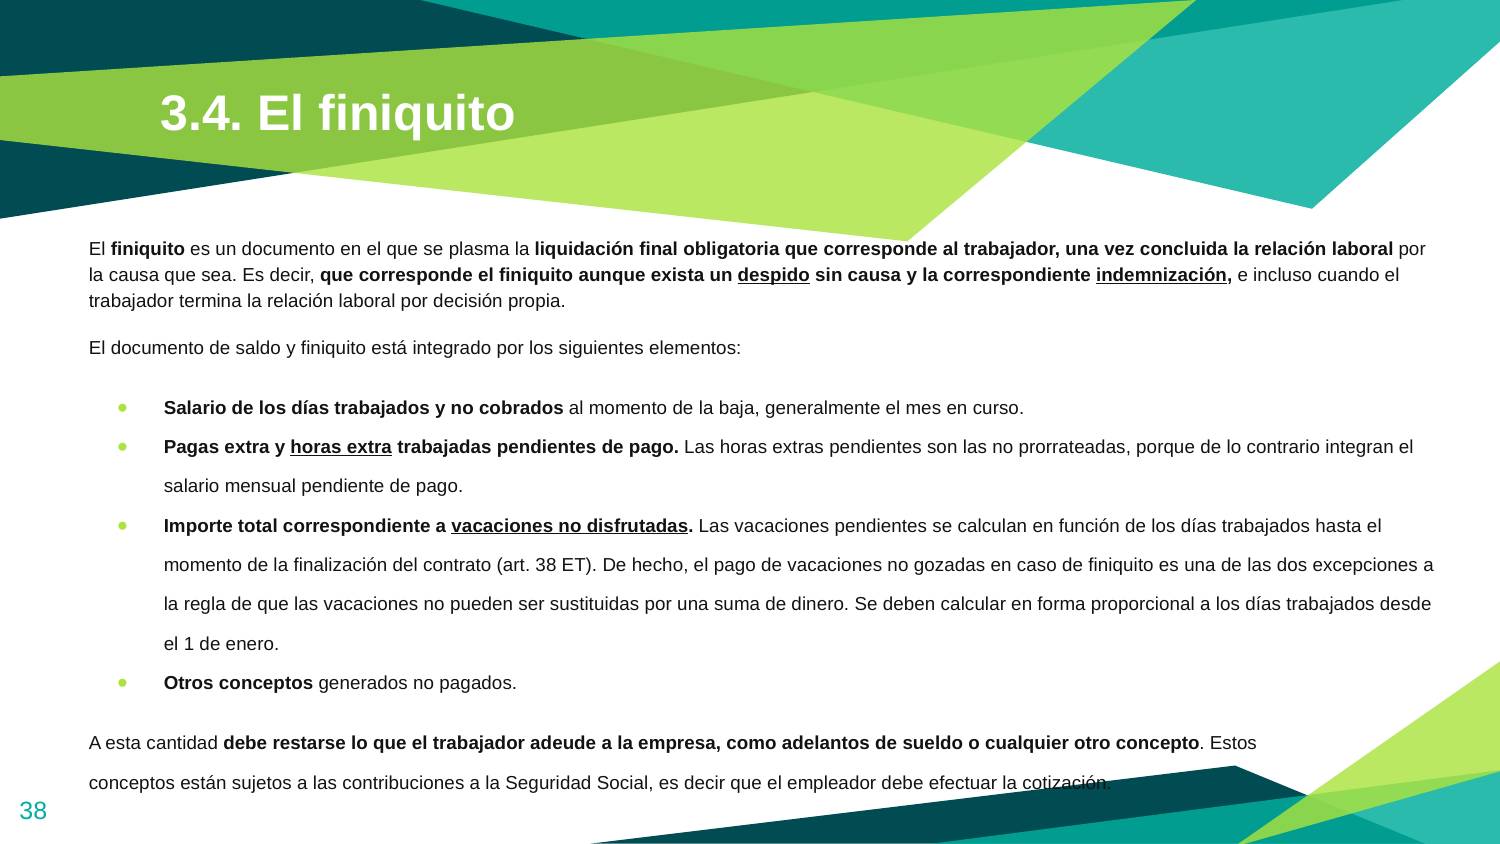

# 3.4. El finiquito
El finiquito es un documento en el que se plasma la liquidación final obligatoria que corresponde al trabajador, una vez concluida la relación laboral por la causa que sea. Es decir, que corresponde el finiquito aunque exista un despido sin causa y la correspondiente indemnización, e incluso cuando el trabajador termina la relación laboral por decisión propia.
El documento de saldo y finiquito está integrado por los siguientes elementos:
Salario de los días trabajados y no cobrados al momento de la baja, generalmente el mes en curso.
Pagas extra y horas extra trabajadas pendientes de pago. Las horas extras pendientes son las no prorrateadas, porque de lo contrario integran el salario mensual pendiente de pago.
Importe total correspondiente a vacaciones no disfrutadas. Las vacaciones pendientes se calculan en función de los días trabajados hasta el momento de la finalización del contrato (art. 38 ET). De hecho, el pago de vacaciones no gozadas en caso de finiquito es una de las dos excepciones a la regla de que las vacaciones no pueden ser sustituidas por una suma de dinero. Se deben calcular en forma proporcional a los días trabajados desde el 1 de enero.
Otros conceptos generados no pagados.
A esta cantidad debe restarse lo que el trabajador adeude a la empresa, como adelantos de sueldo o cualquier otro concepto. Estos conceptos están sujetos a las contribuciones a la Seguridad Social, es decir que el empleador debe efectuar la cotización.

38